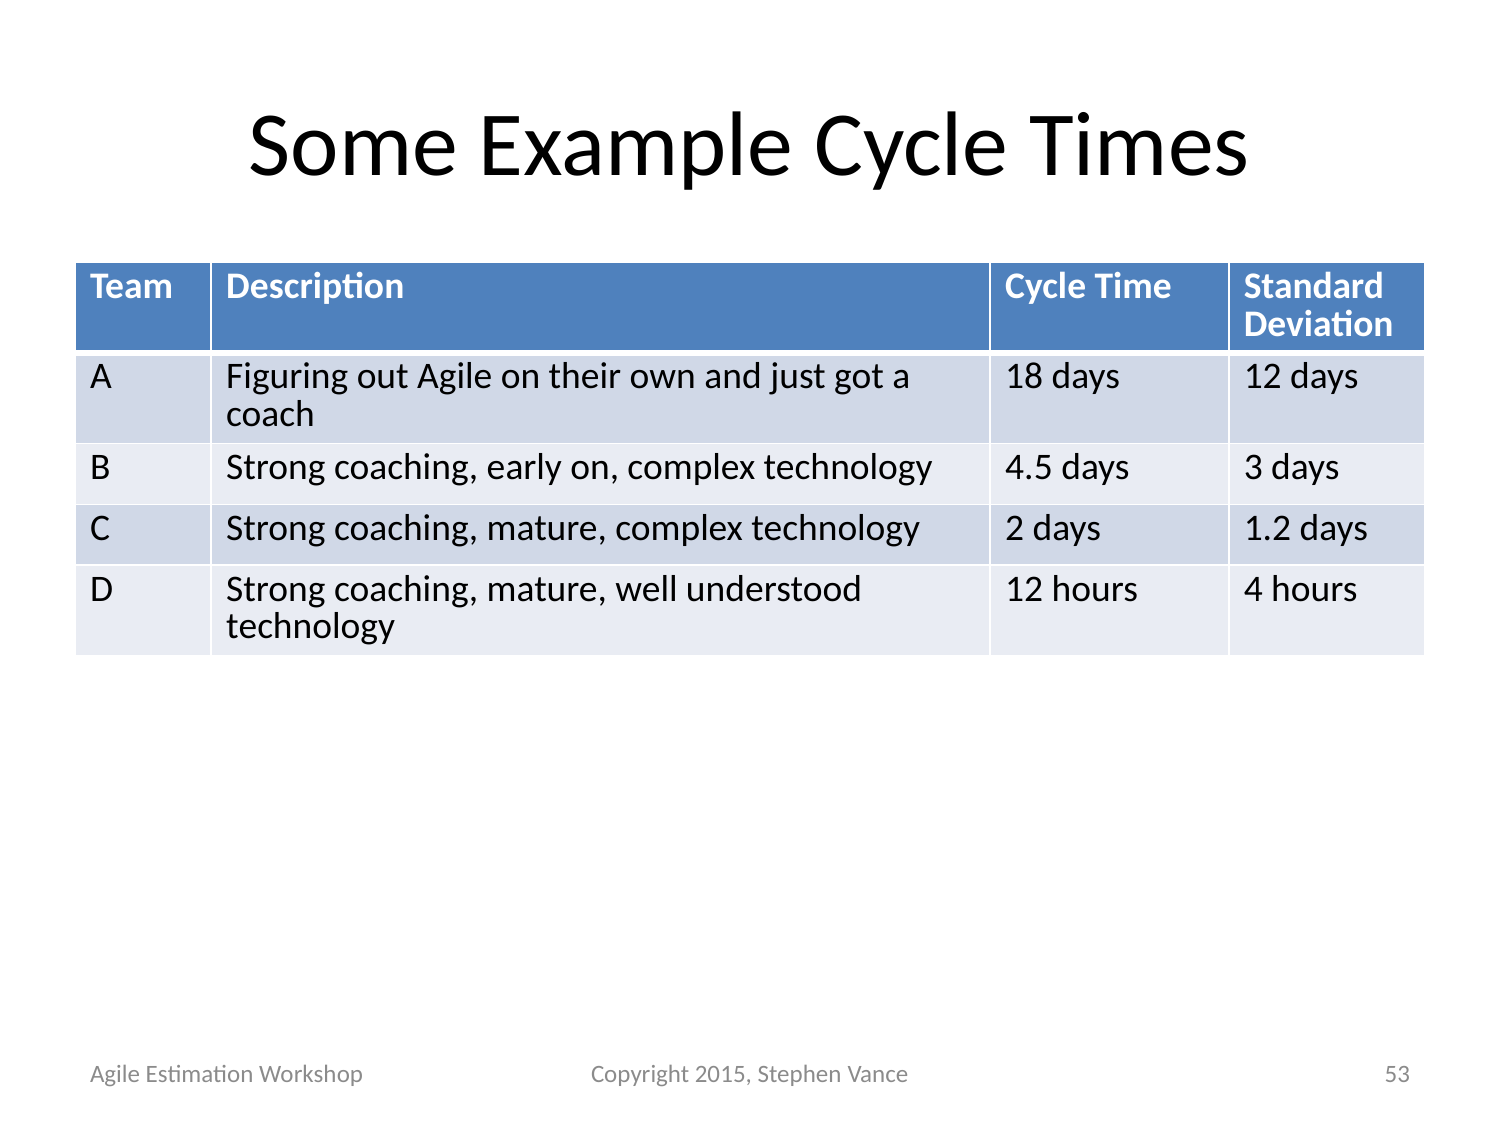

# Some Example Cycle Times
| Team | Description | Cycle Time | Standard Deviation |
| --- | --- | --- | --- |
| A | Figuring out Agile on their own and just got a coach | 18 days | 12 days |
| B | Strong coaching, early on, complex technology | 4.5 days | 3 days |
| C | Strong coaching, mature, complex technology | 2 days | 1.2 days |
| D | Strong coaching, mature, well understood technology | 12 hours | 4 hours |
Agile Estimation Workshop
Copyright 2015, Stephen Vance
53